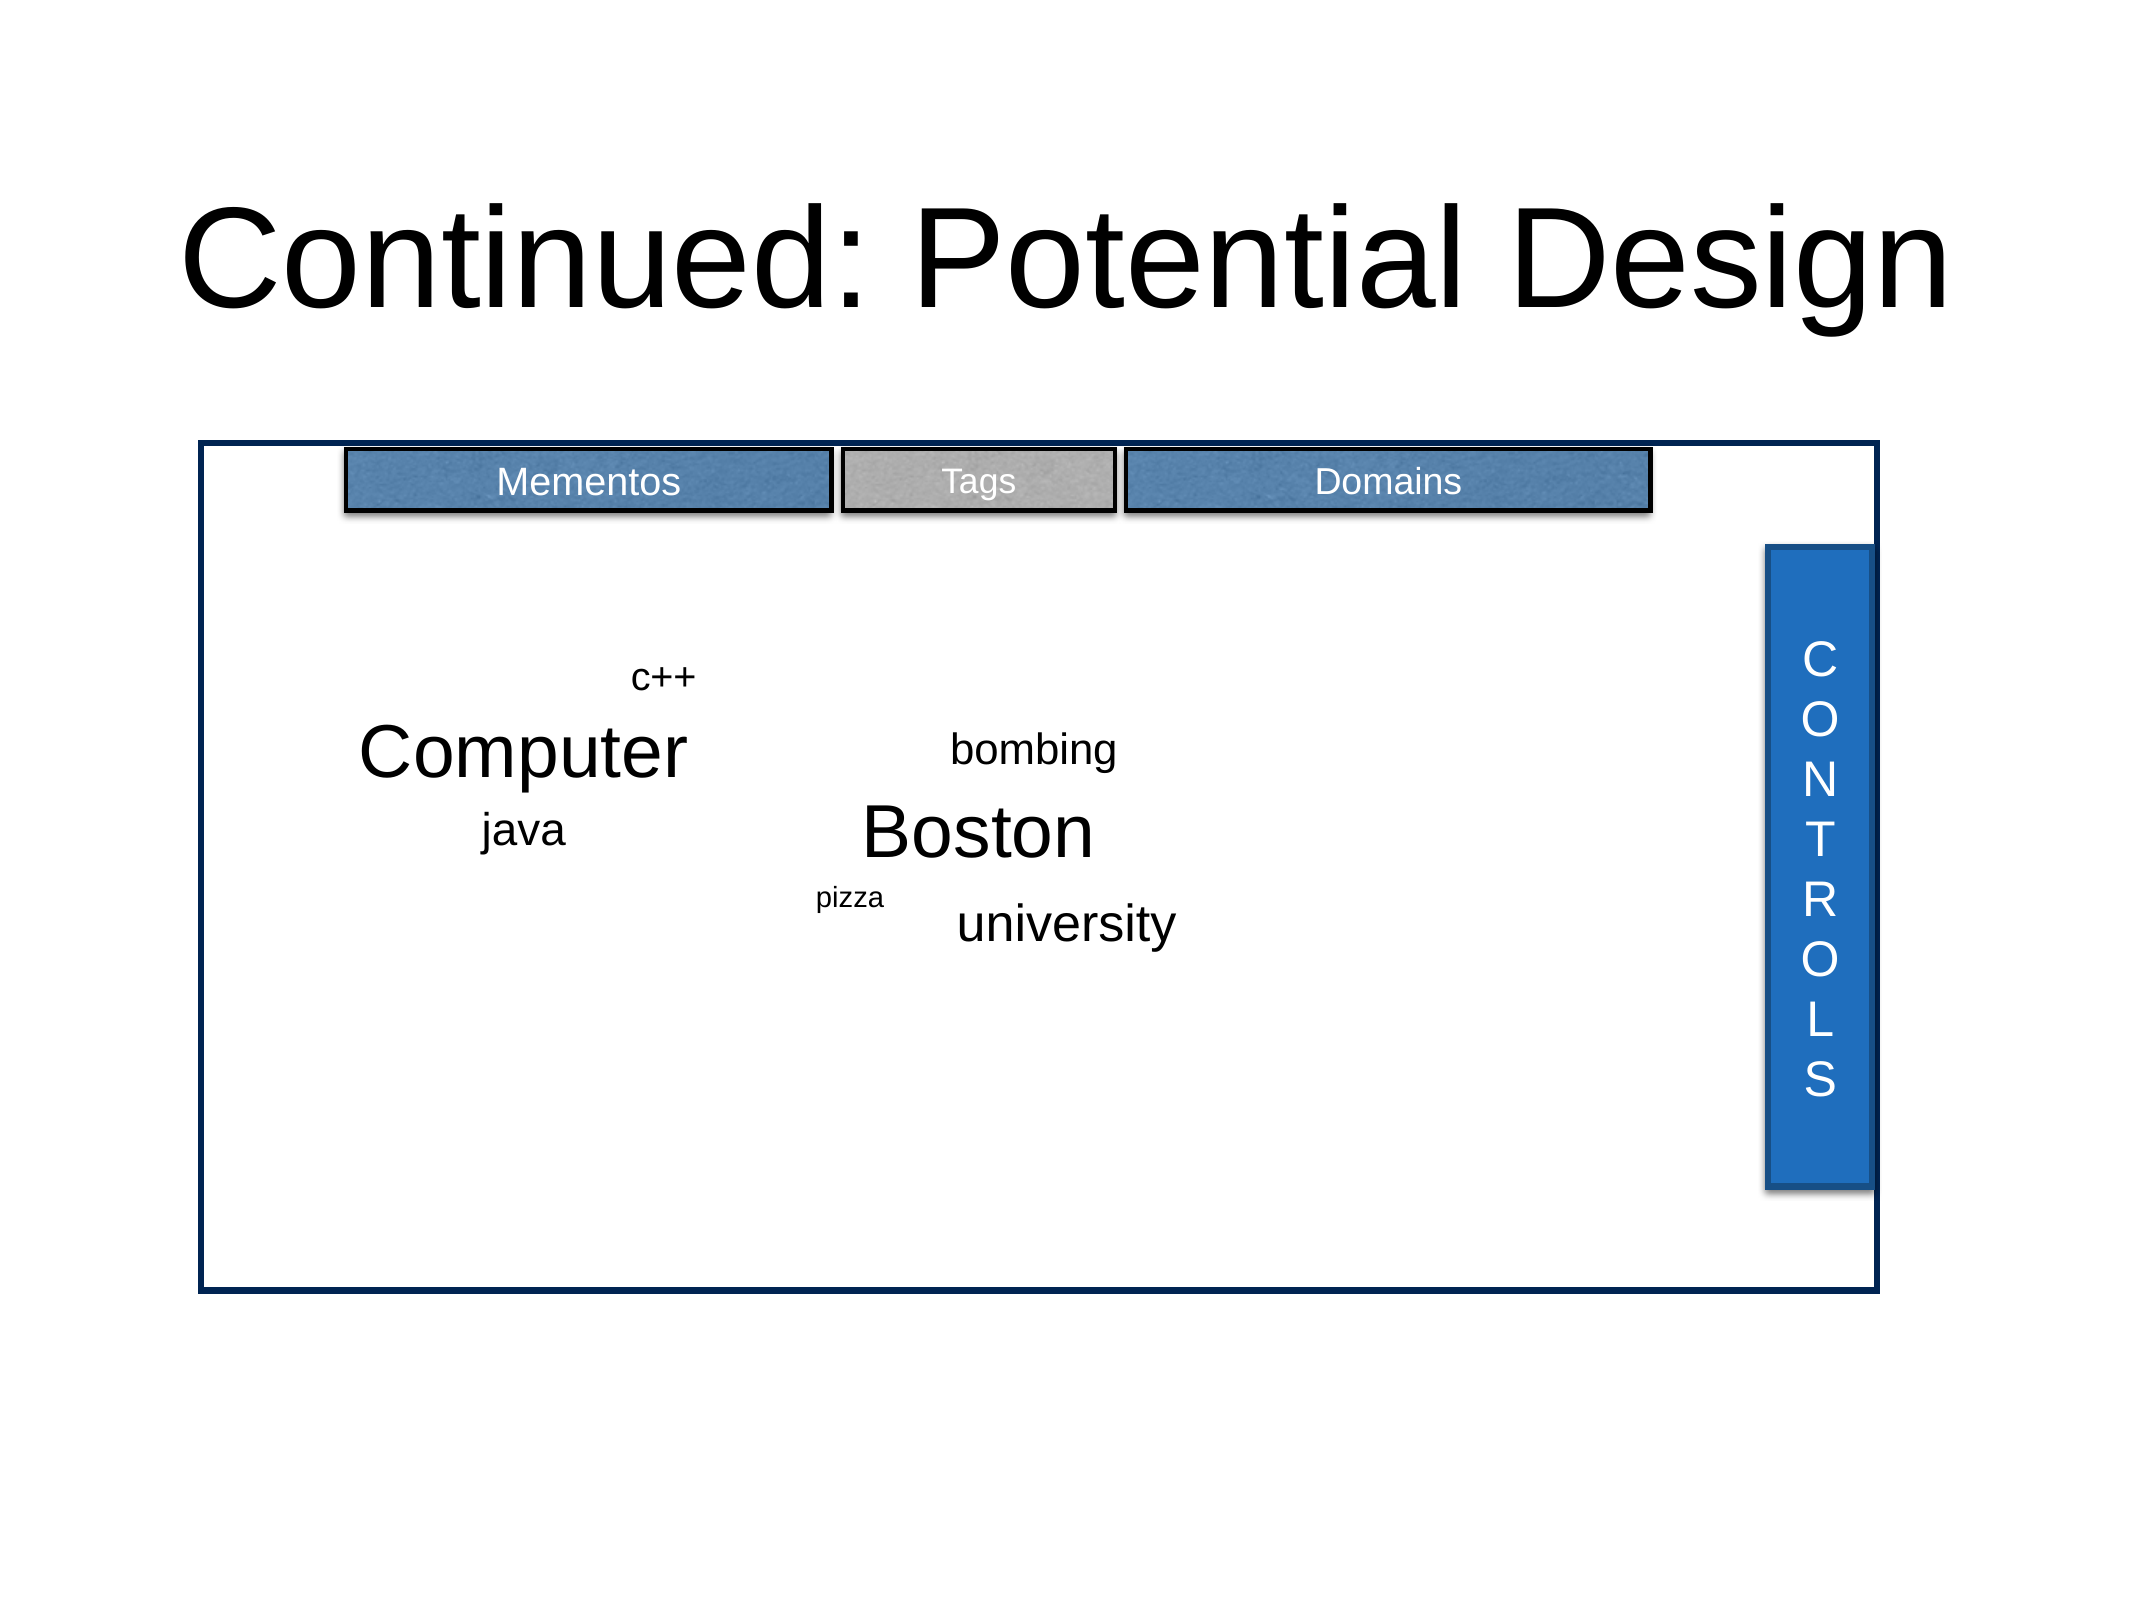

# Continued: Potential Design

Mementos
Tags
Domains
C
O
N
T
R
O
L
S
c++
Computer
bombing
Boston
java
pizza
university